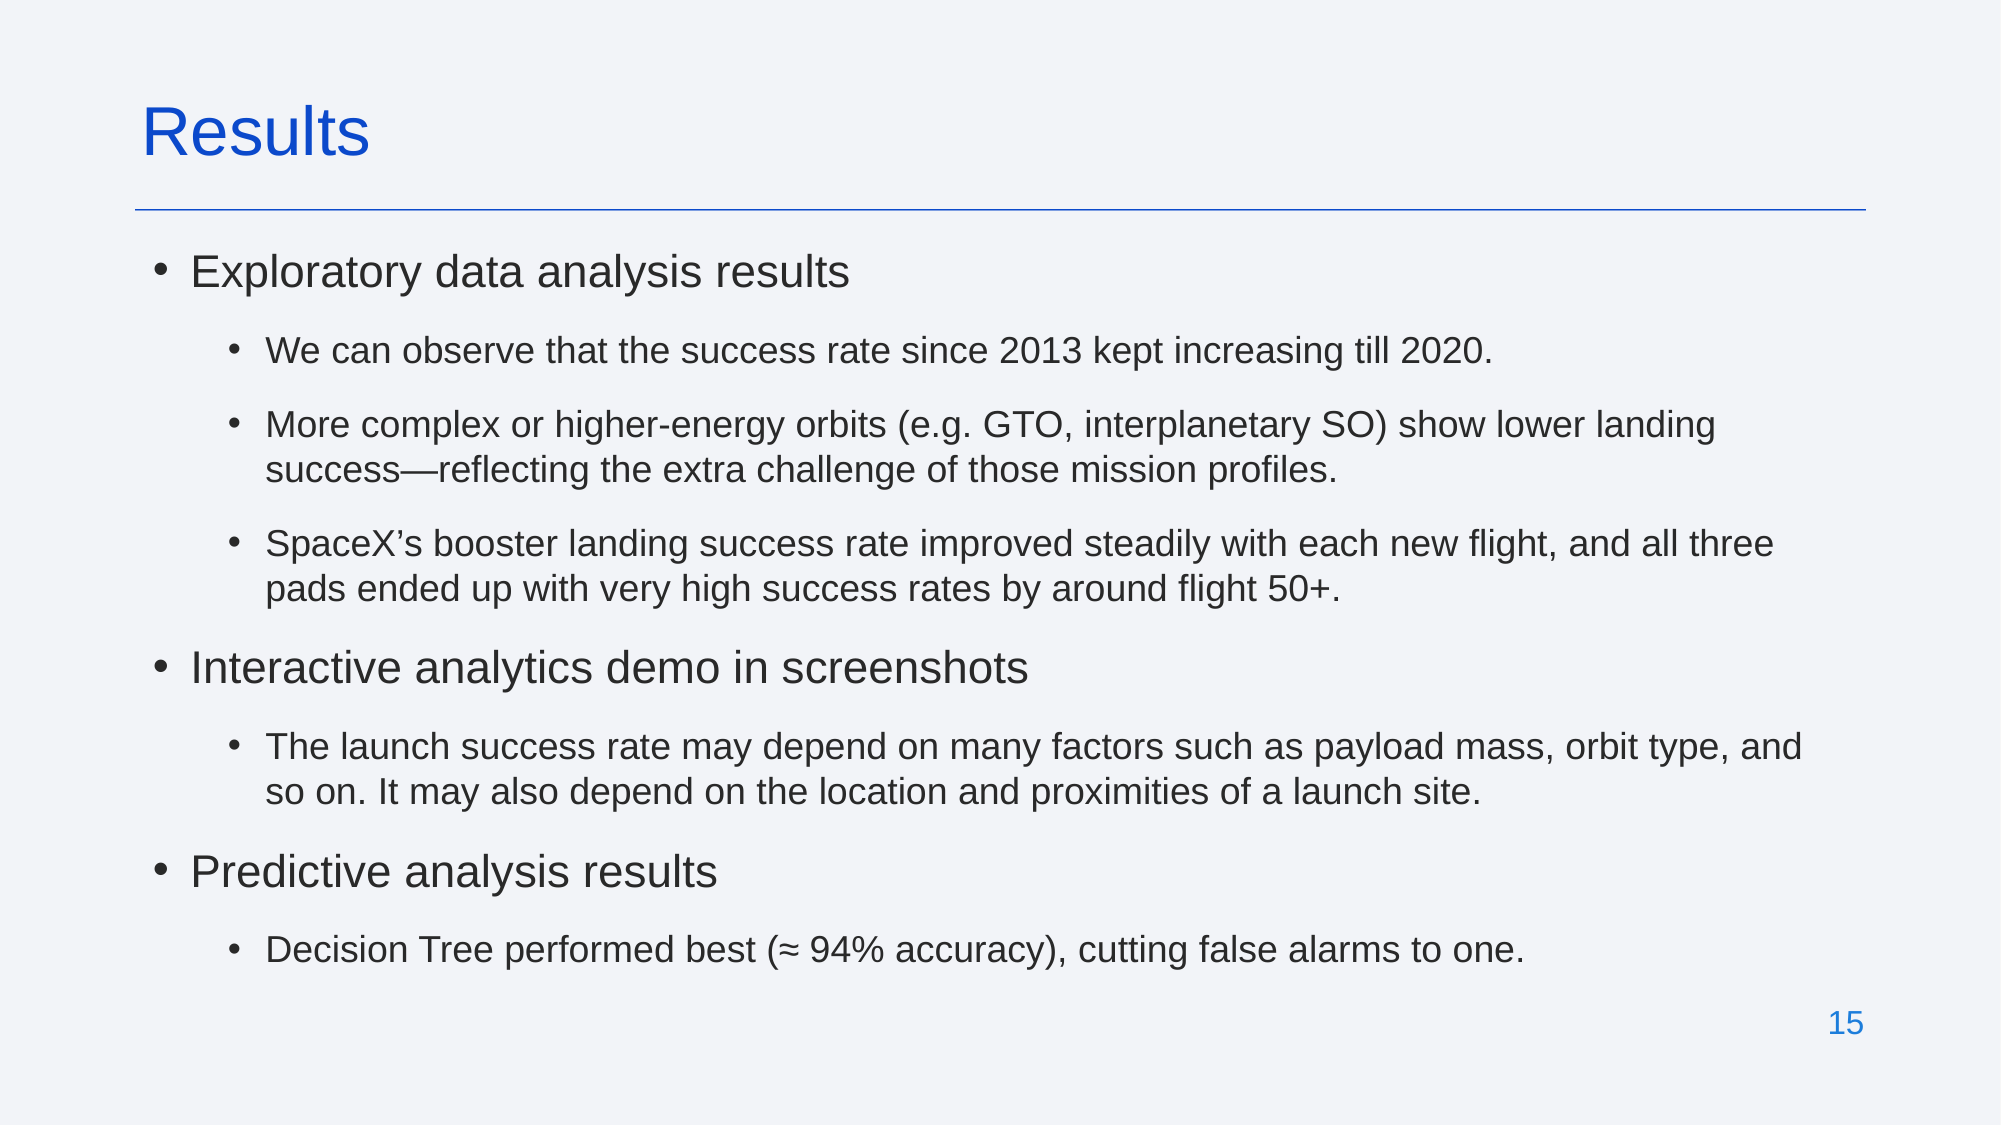

Results
Exploratory data analysis results
We can observe that the success rate since 2013 kept increasing till 2020.
More complex or higher-energy orbits (e.g. GTO, interplanetary SO) show lower landing success—reflecting the extra challenge of those mission profiles.
SpaceX’s booster landing success rate improved steadily with each new flight, and all three pads ended up with very high success rates by around flight 50+.
Interactive analytics demo in screenshots
The launch success rate may depend on many factors such as payload mass, orbit type, and so on. It may also depend on the location and proximities of a launch site.
Predictive analysis results
Decision Tree performed best (≈ 94% accuracy), cutting false alarms to one.

15